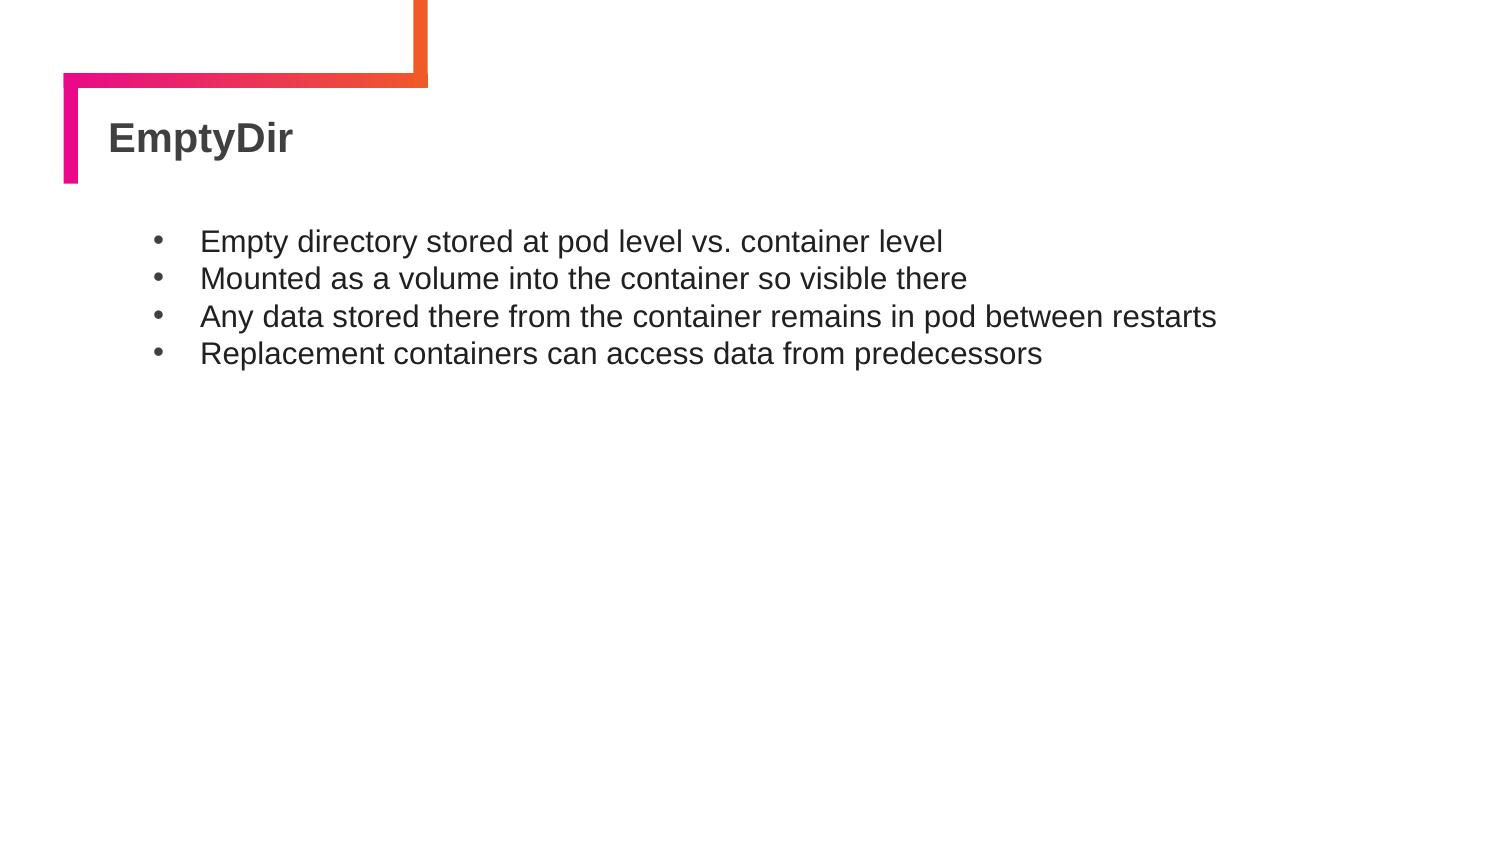

# EmptyDir
Empty directory stored at pod level vs. container level
Mounted as a volume into the container so visible there
Any data stored there from the container remains in pod between restarts
Replacement containers can access data from predecessors
134